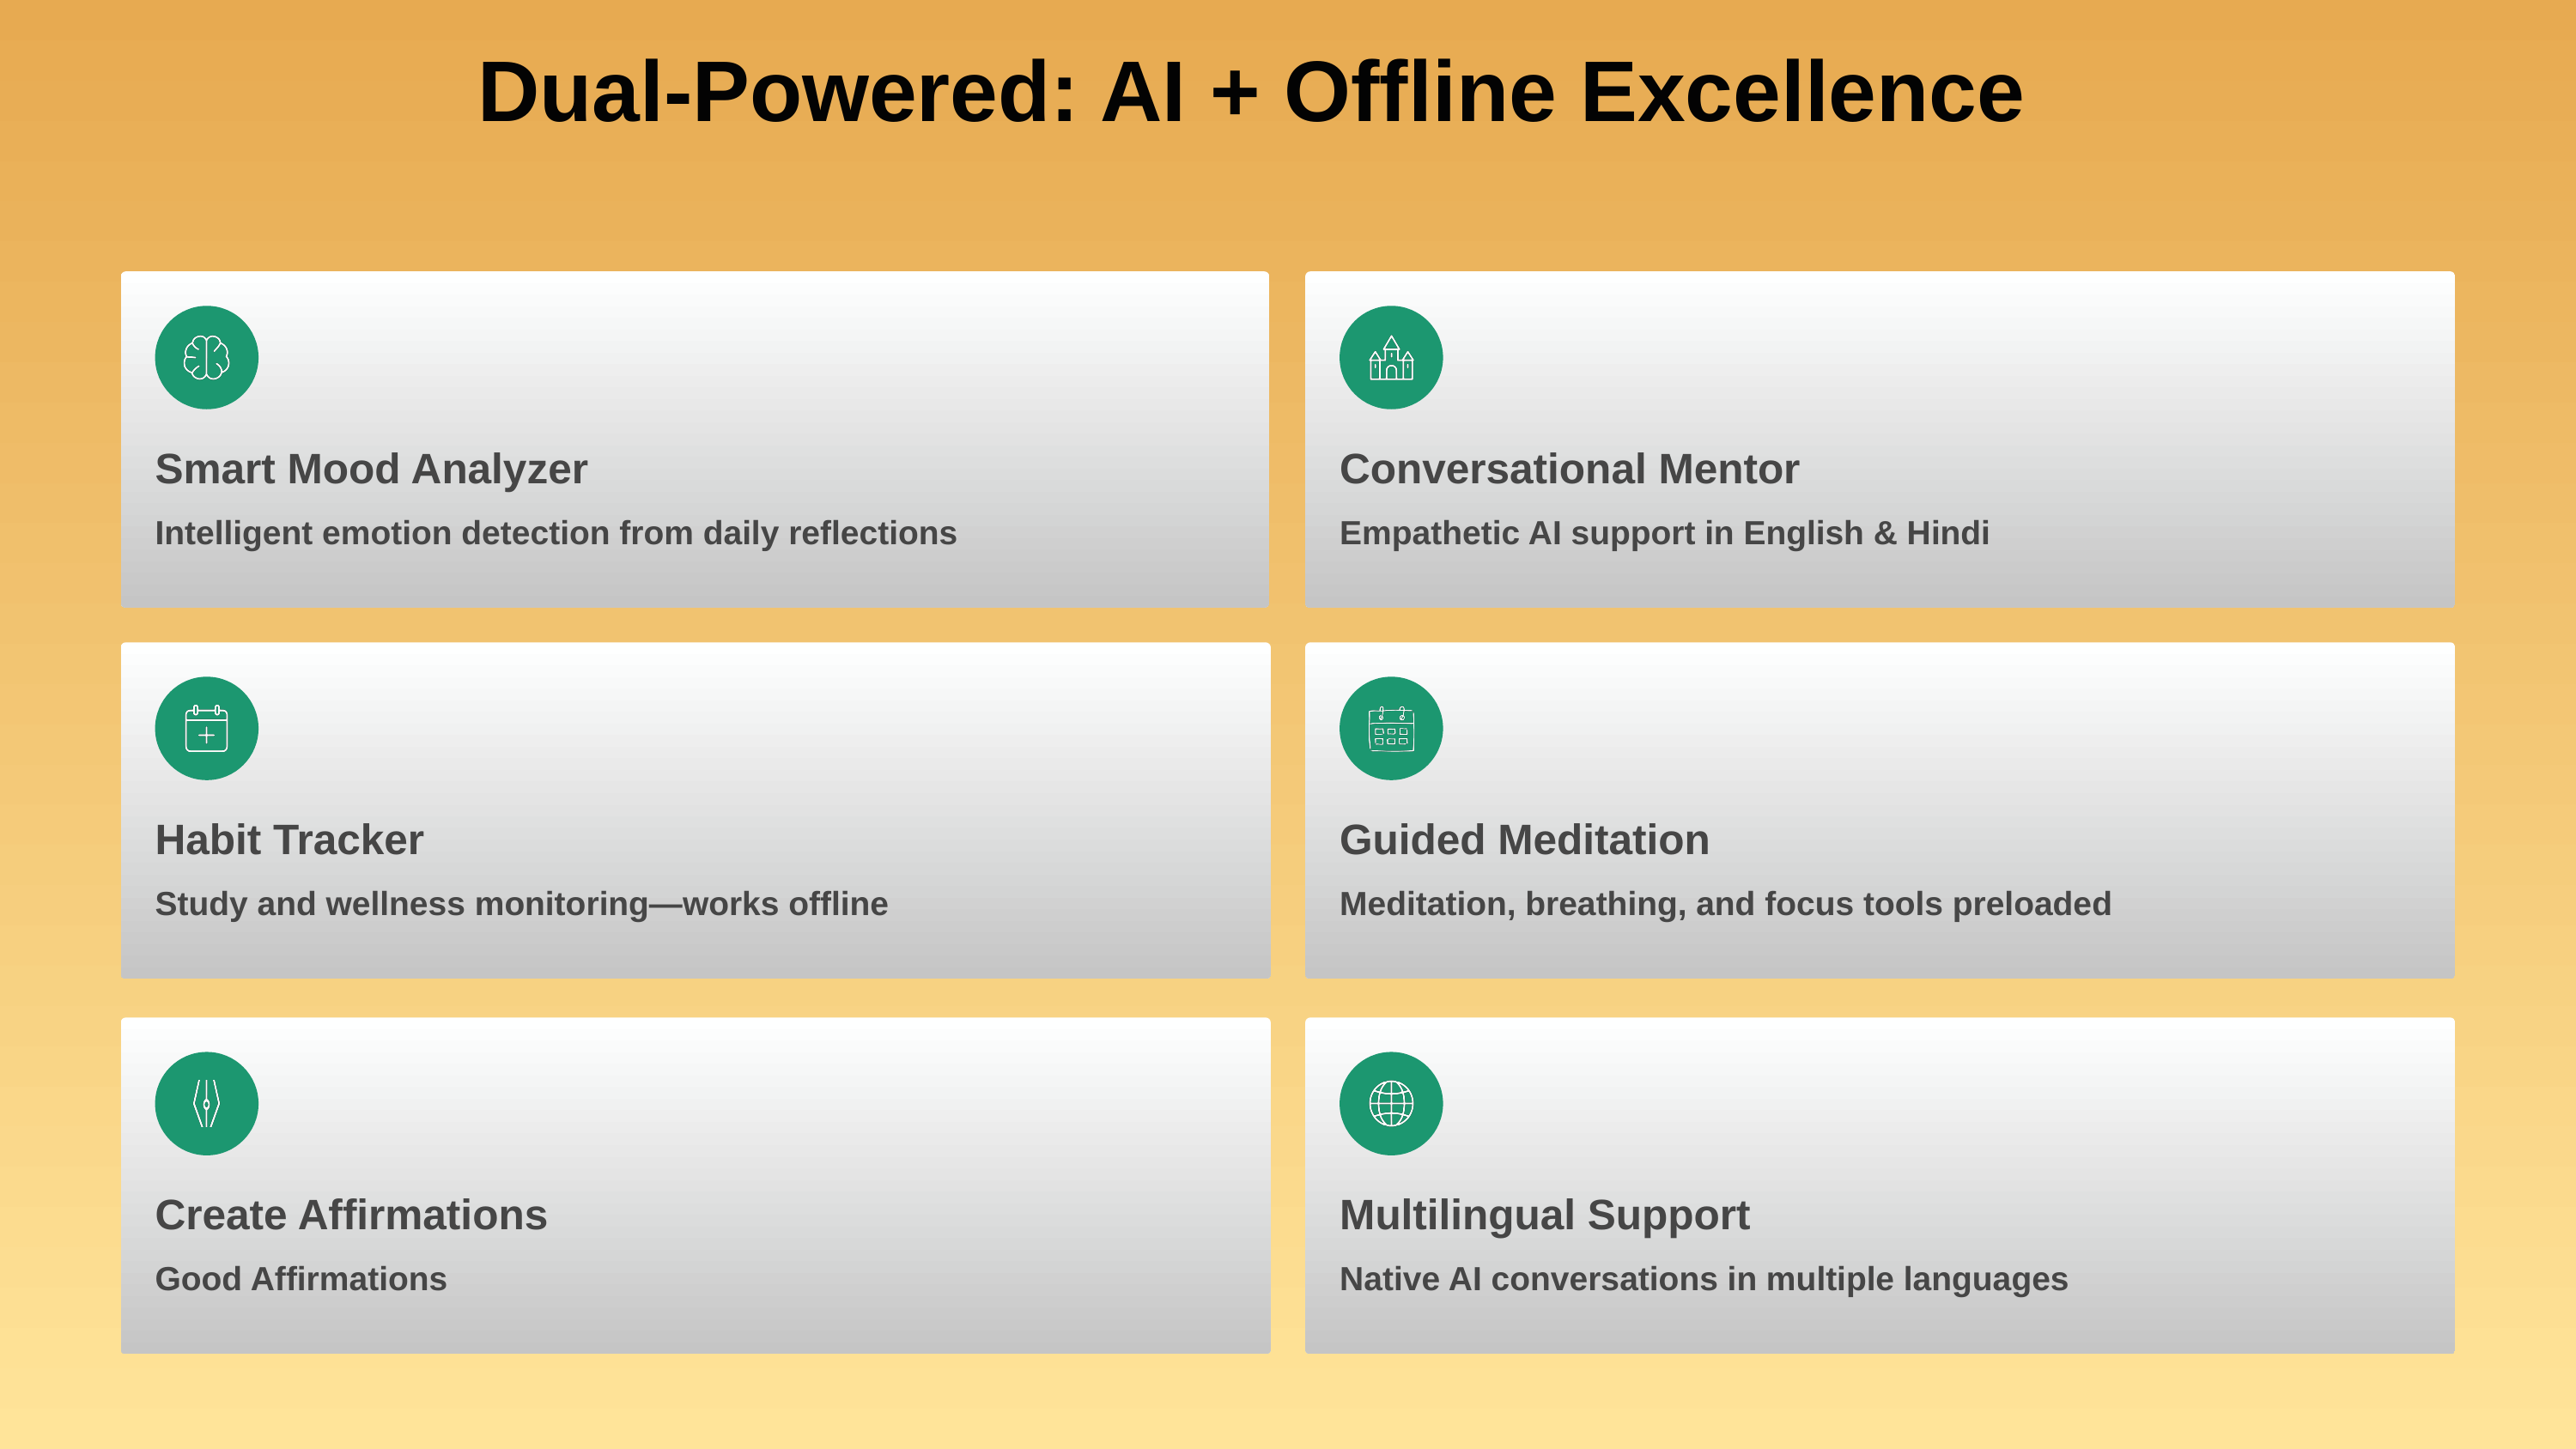

Dual-Powered: AI + Offline Excellence

Smart Mood Analyzer
Conversational Mentor
Intelligent emotion detection from daily reflections
Empathetic AI support in English & Hindi

Habit Tracker
Guided Meditation
Study and wellness monitoring—works offline
Meditation, breathing, and focus tools preloaded

Create Affirmations
Multilingual Support
Good Affirmations
Native AI conversations in multiple languages